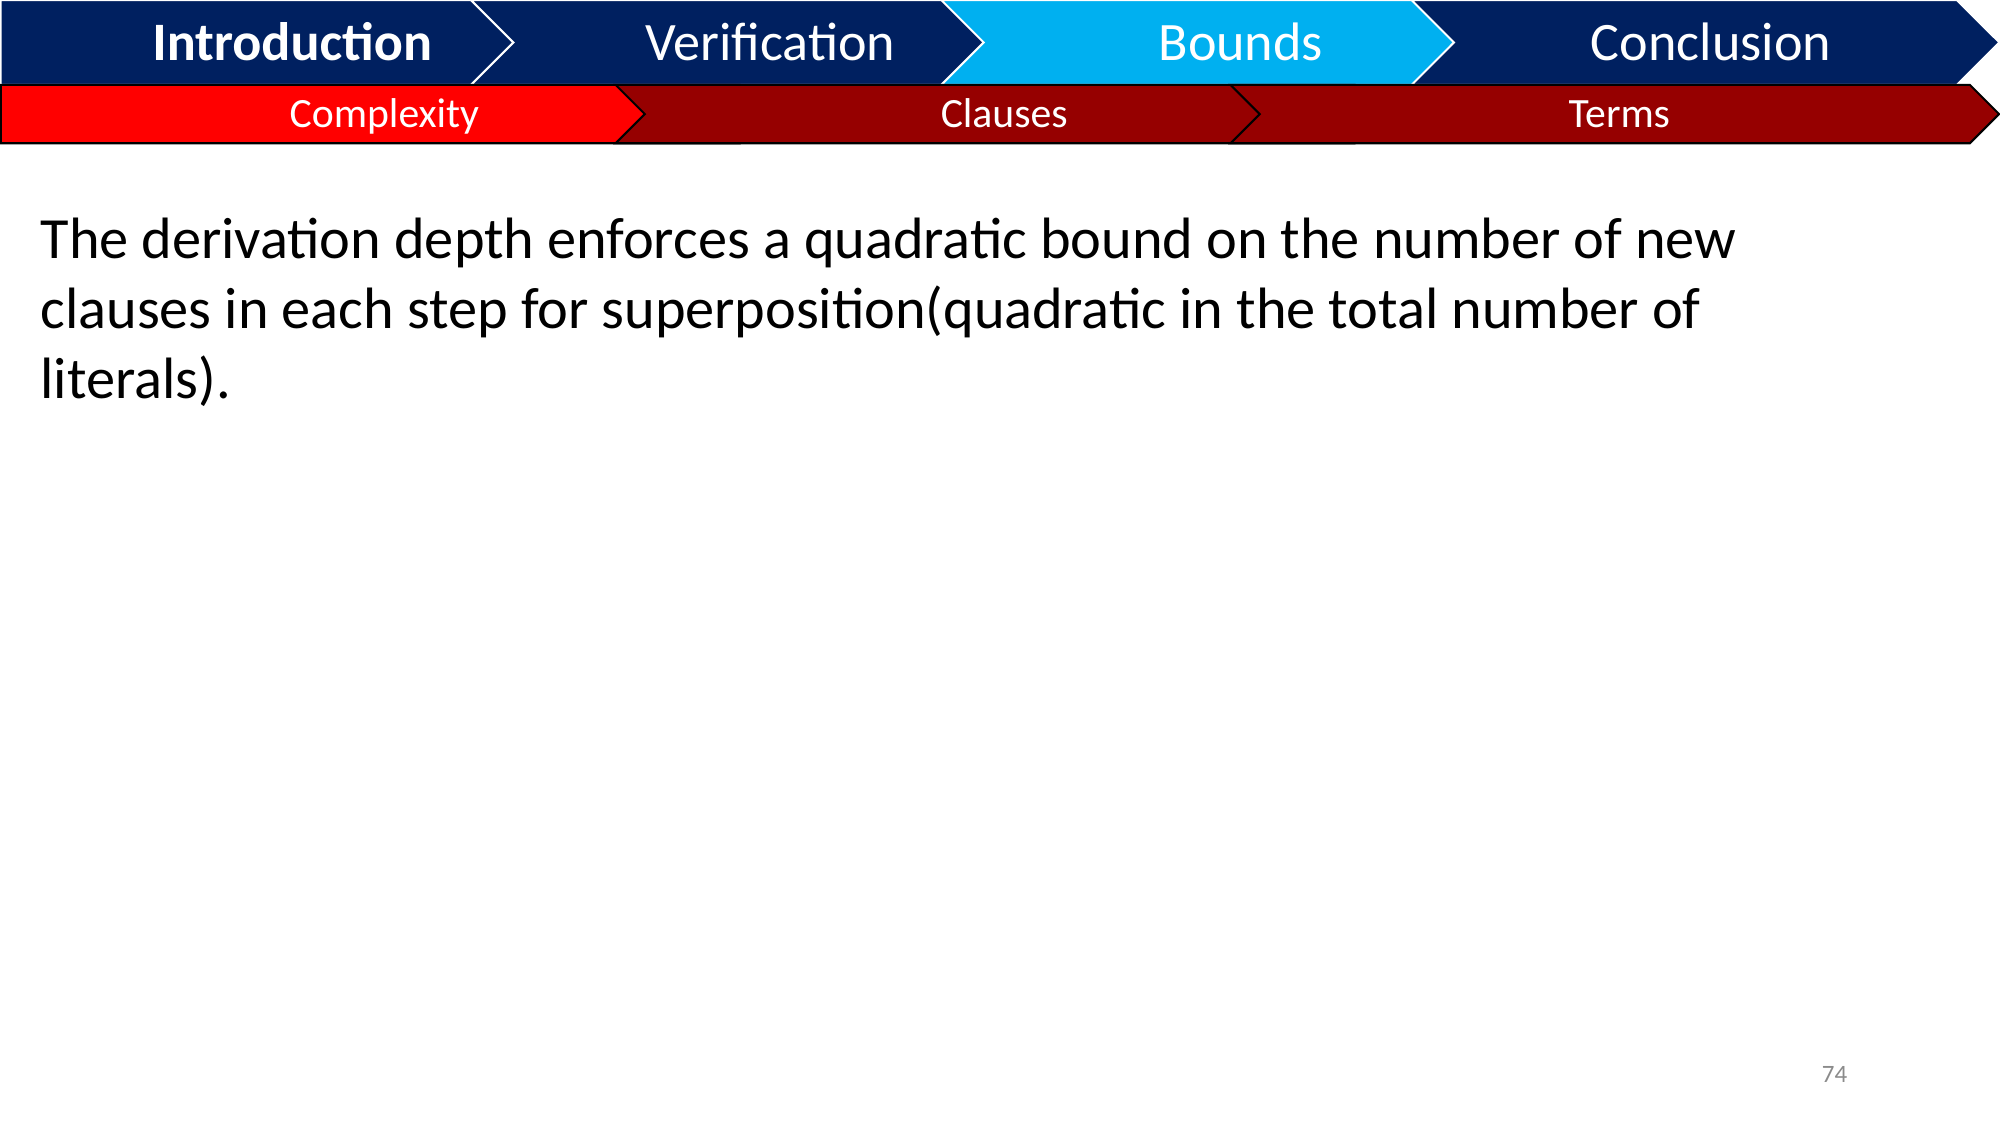

Introduction
Verification
Bounds
Conclusion
Complexity
Clauses
Terms
The derivation depth enforces a quadratic bound on the number of new clauses in each step for superposition(quadratic in the total number of literals).
74